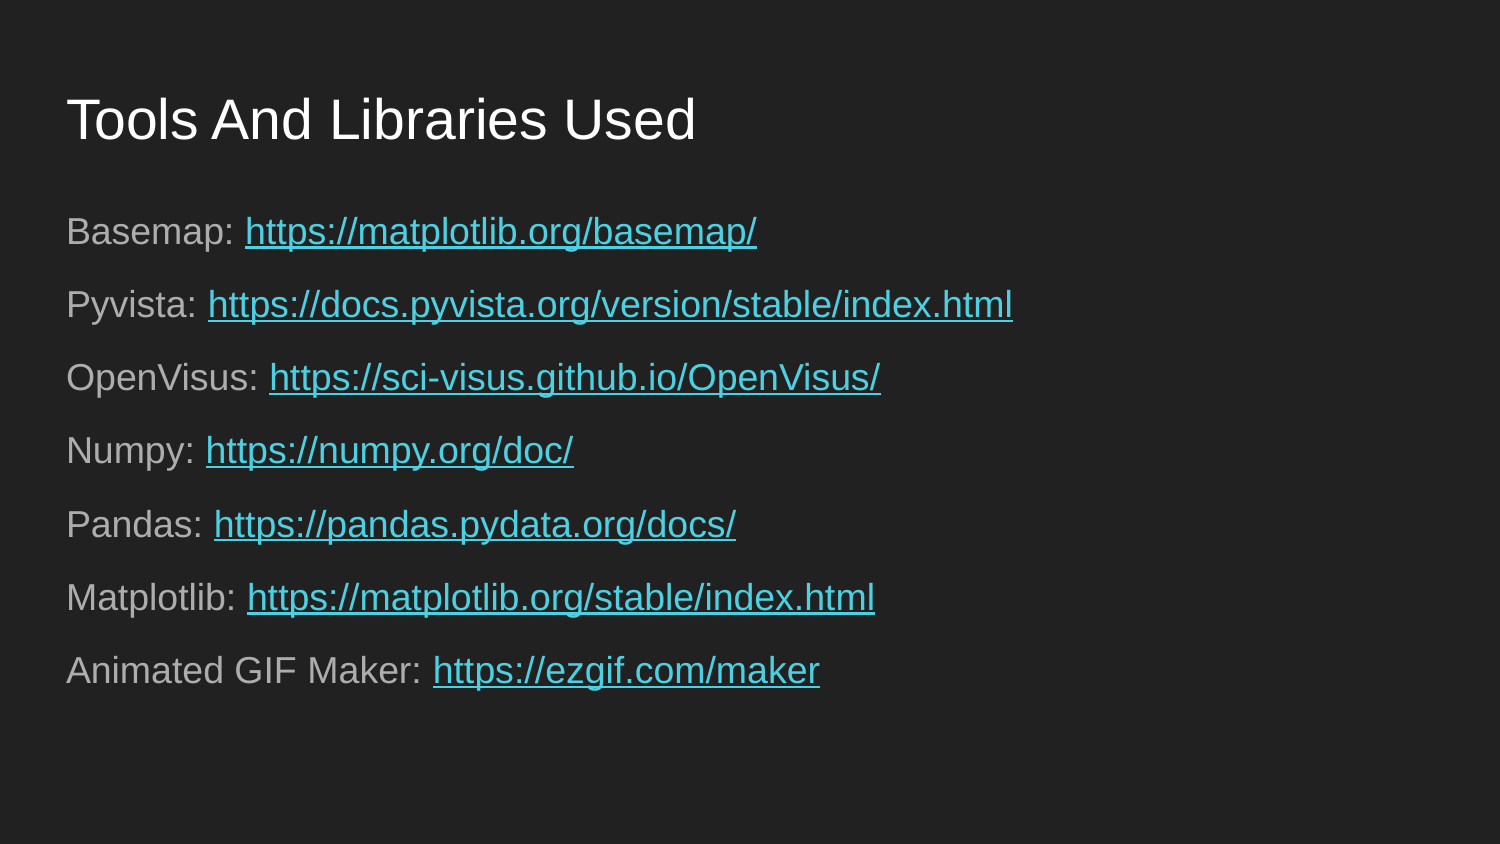

# Tools And Libraries Used
Basemap: https://matplotlib.org/basemap/
Pyvista: https://docs.pyvista.org/version/stable/index.html
OpenVisus: https://sci-visus.github.io/OpenVisus/
Numpy: https://numpy.org/doc/
Pandas: https://pandas.pydata.org/docs/
Matplotlib: https://matplotlib.org/stable/index.html
Animated GIF Maker: https://ezgif.com/maker